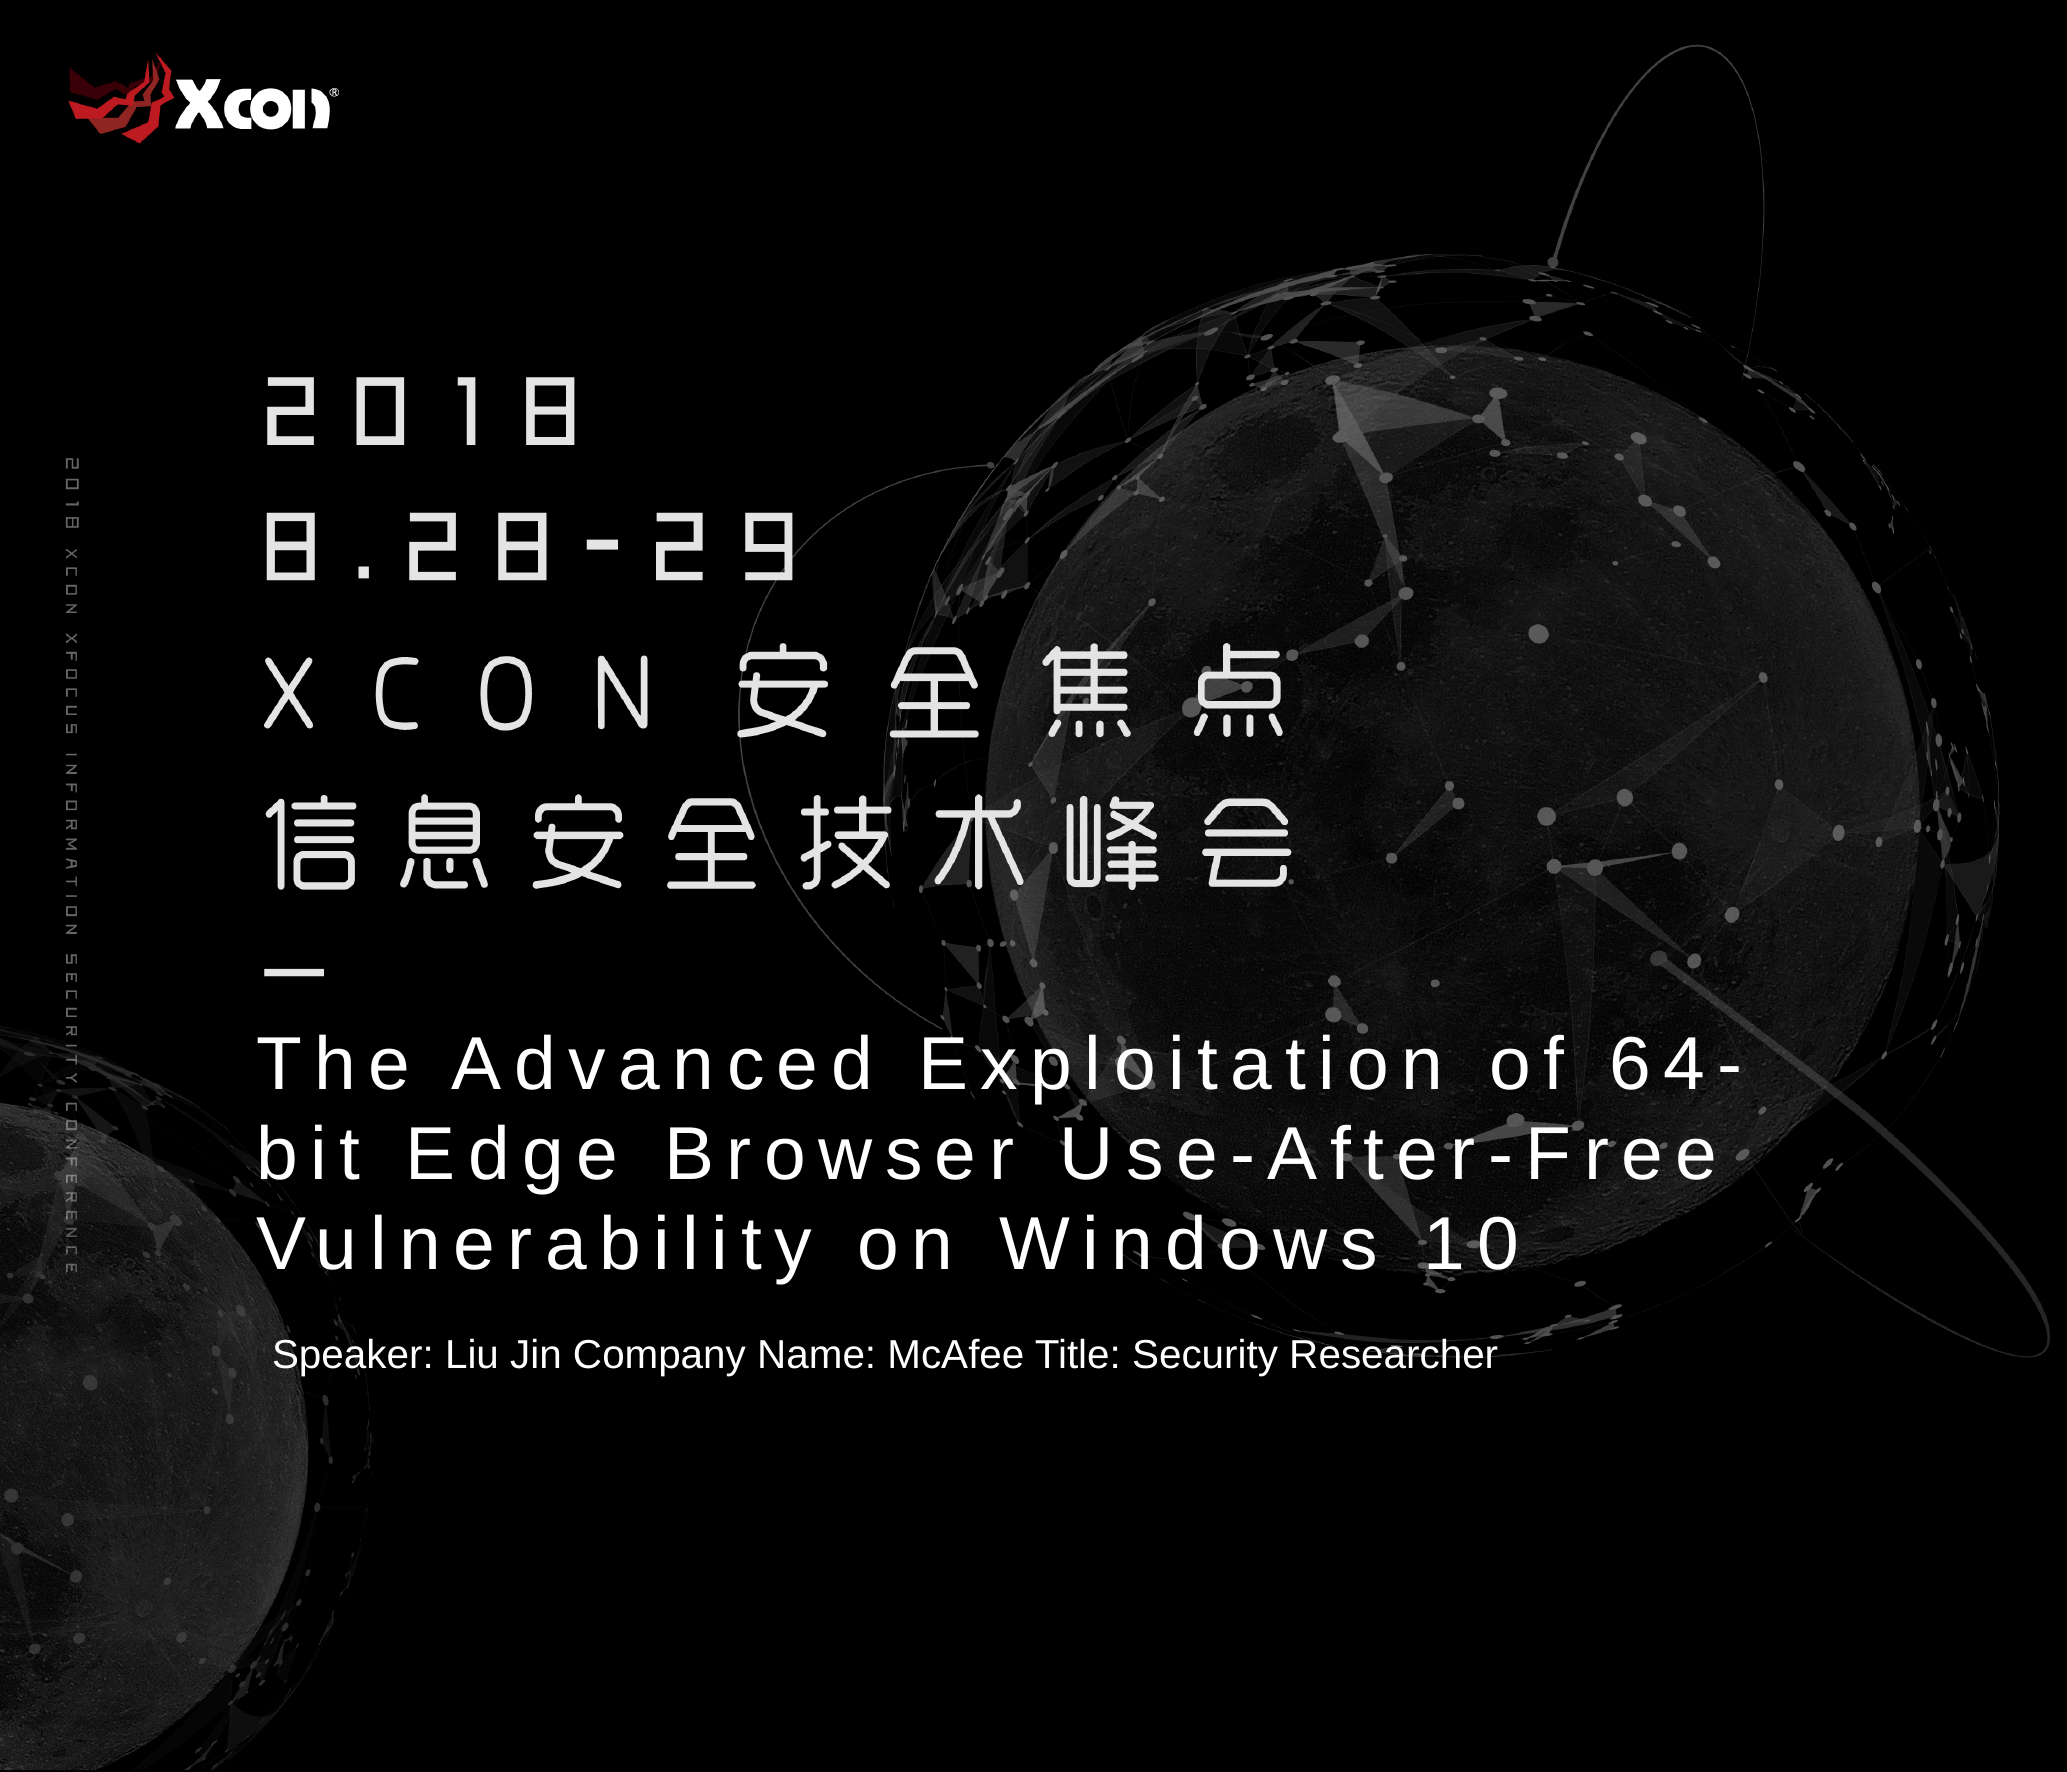

The Advanced Exploitation of 64-bit Edge Browser Use-After-Free Vulnerability on Windows 10
Speaker: Liu Jin Company Name: McAfee Title: Security Researcher